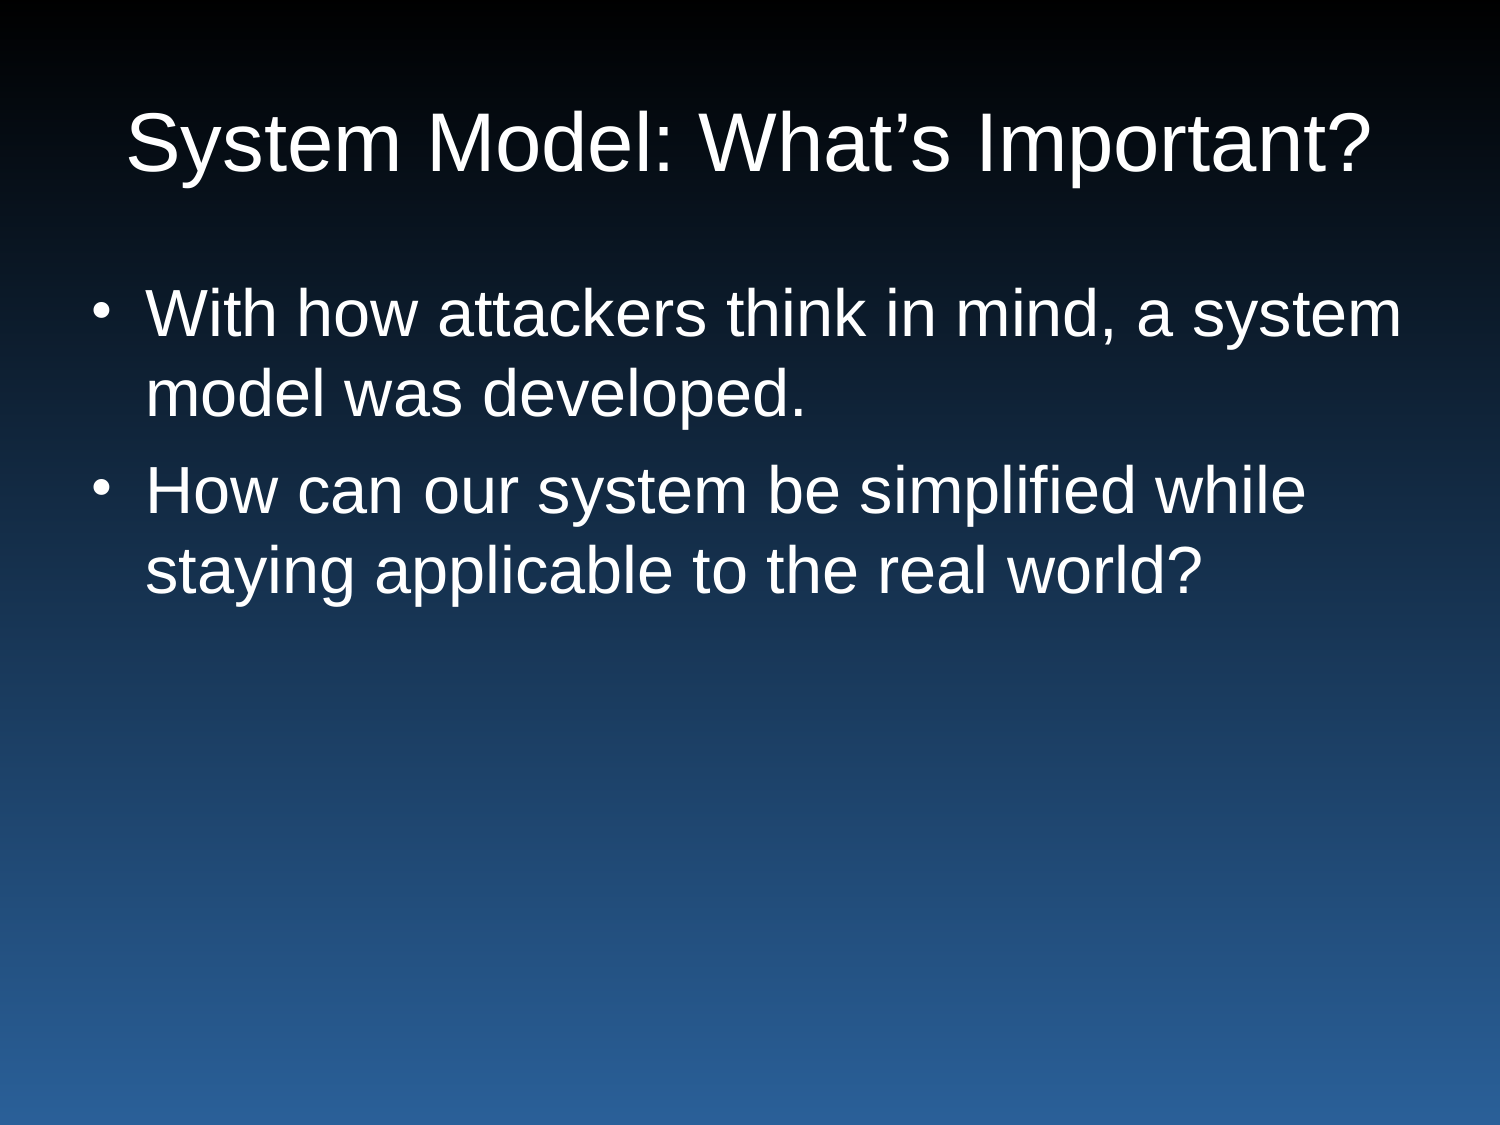

# System Model: What’s Important?
With how attackers think in mind, a system model was developed.
How can our system be simplified while staying applicable to the real world?